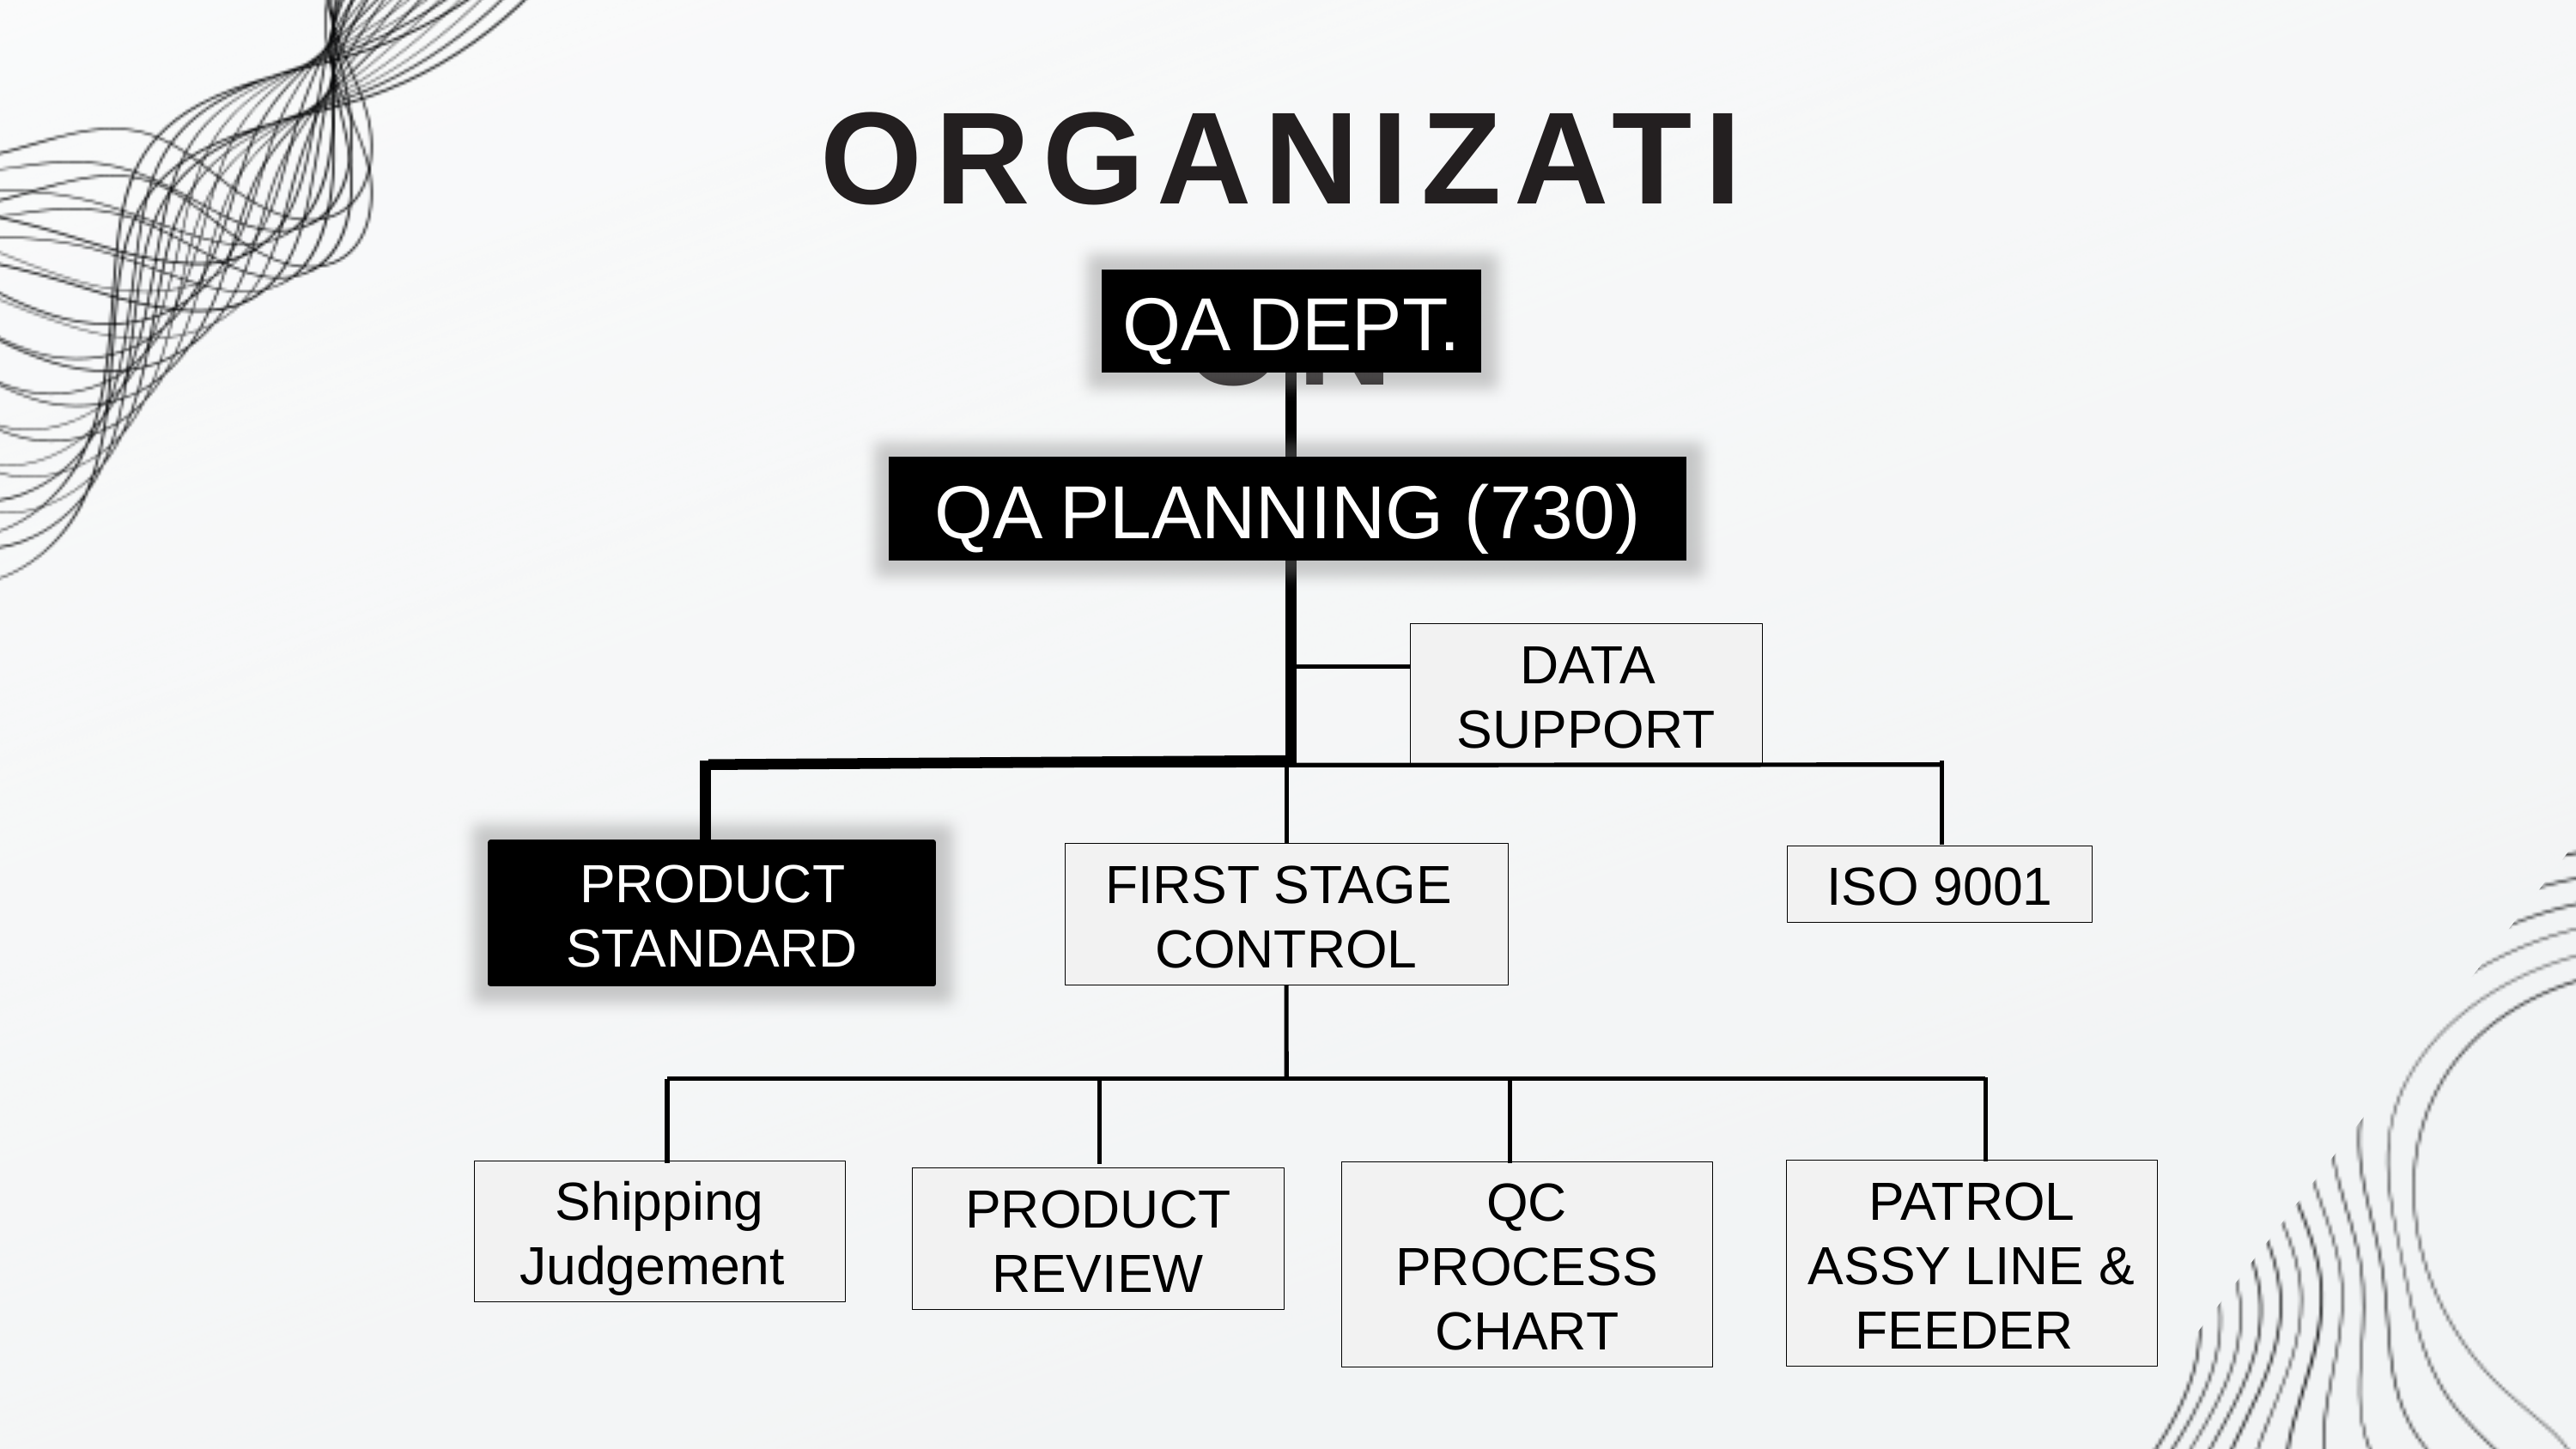

ORGANIZATION
QA DEPT.
QA PLANNING (730)
DATA SUPPORT
PRODUCT STANDARD
FIRST STAGE
CONTROL
PRODUCT STANDARD
ISO 9001

PATROL
ASSY LINE &
FEEDER
Shipping Judgement
QC PROCESS CHART
PRODUCT REVIEW
2